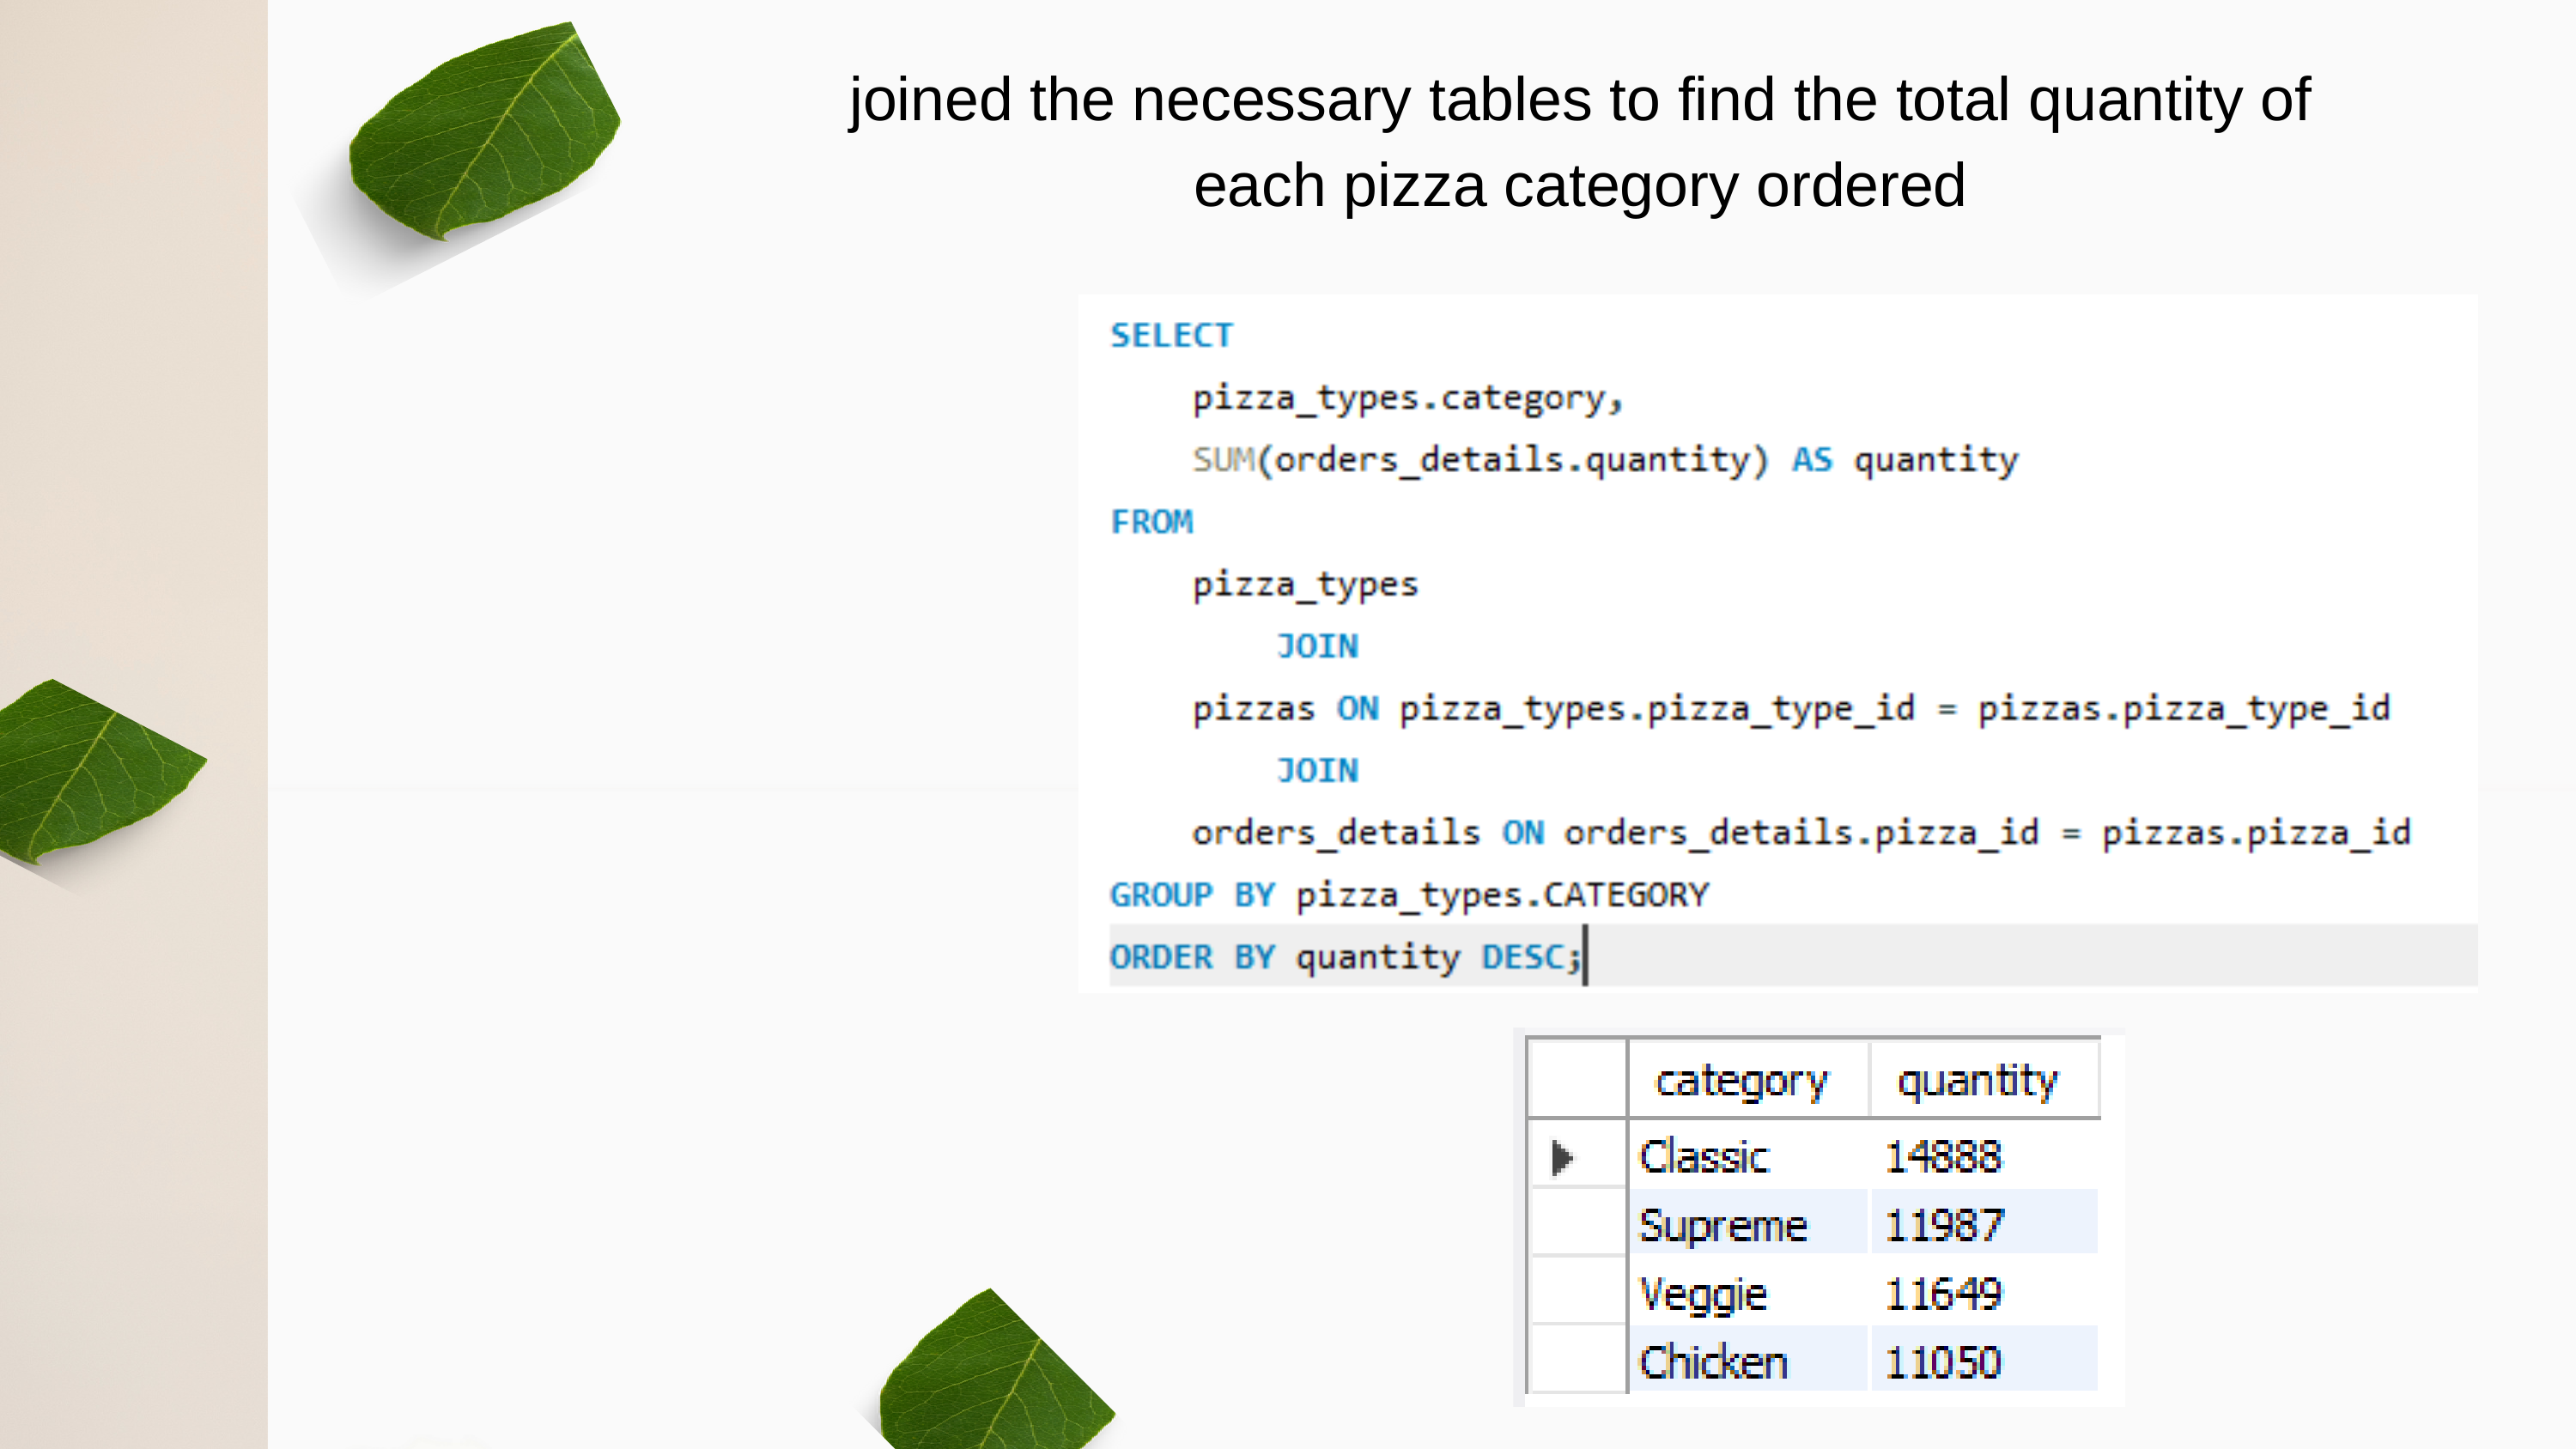

joined the necessary tables to find the total quantity of each pizza category ordered